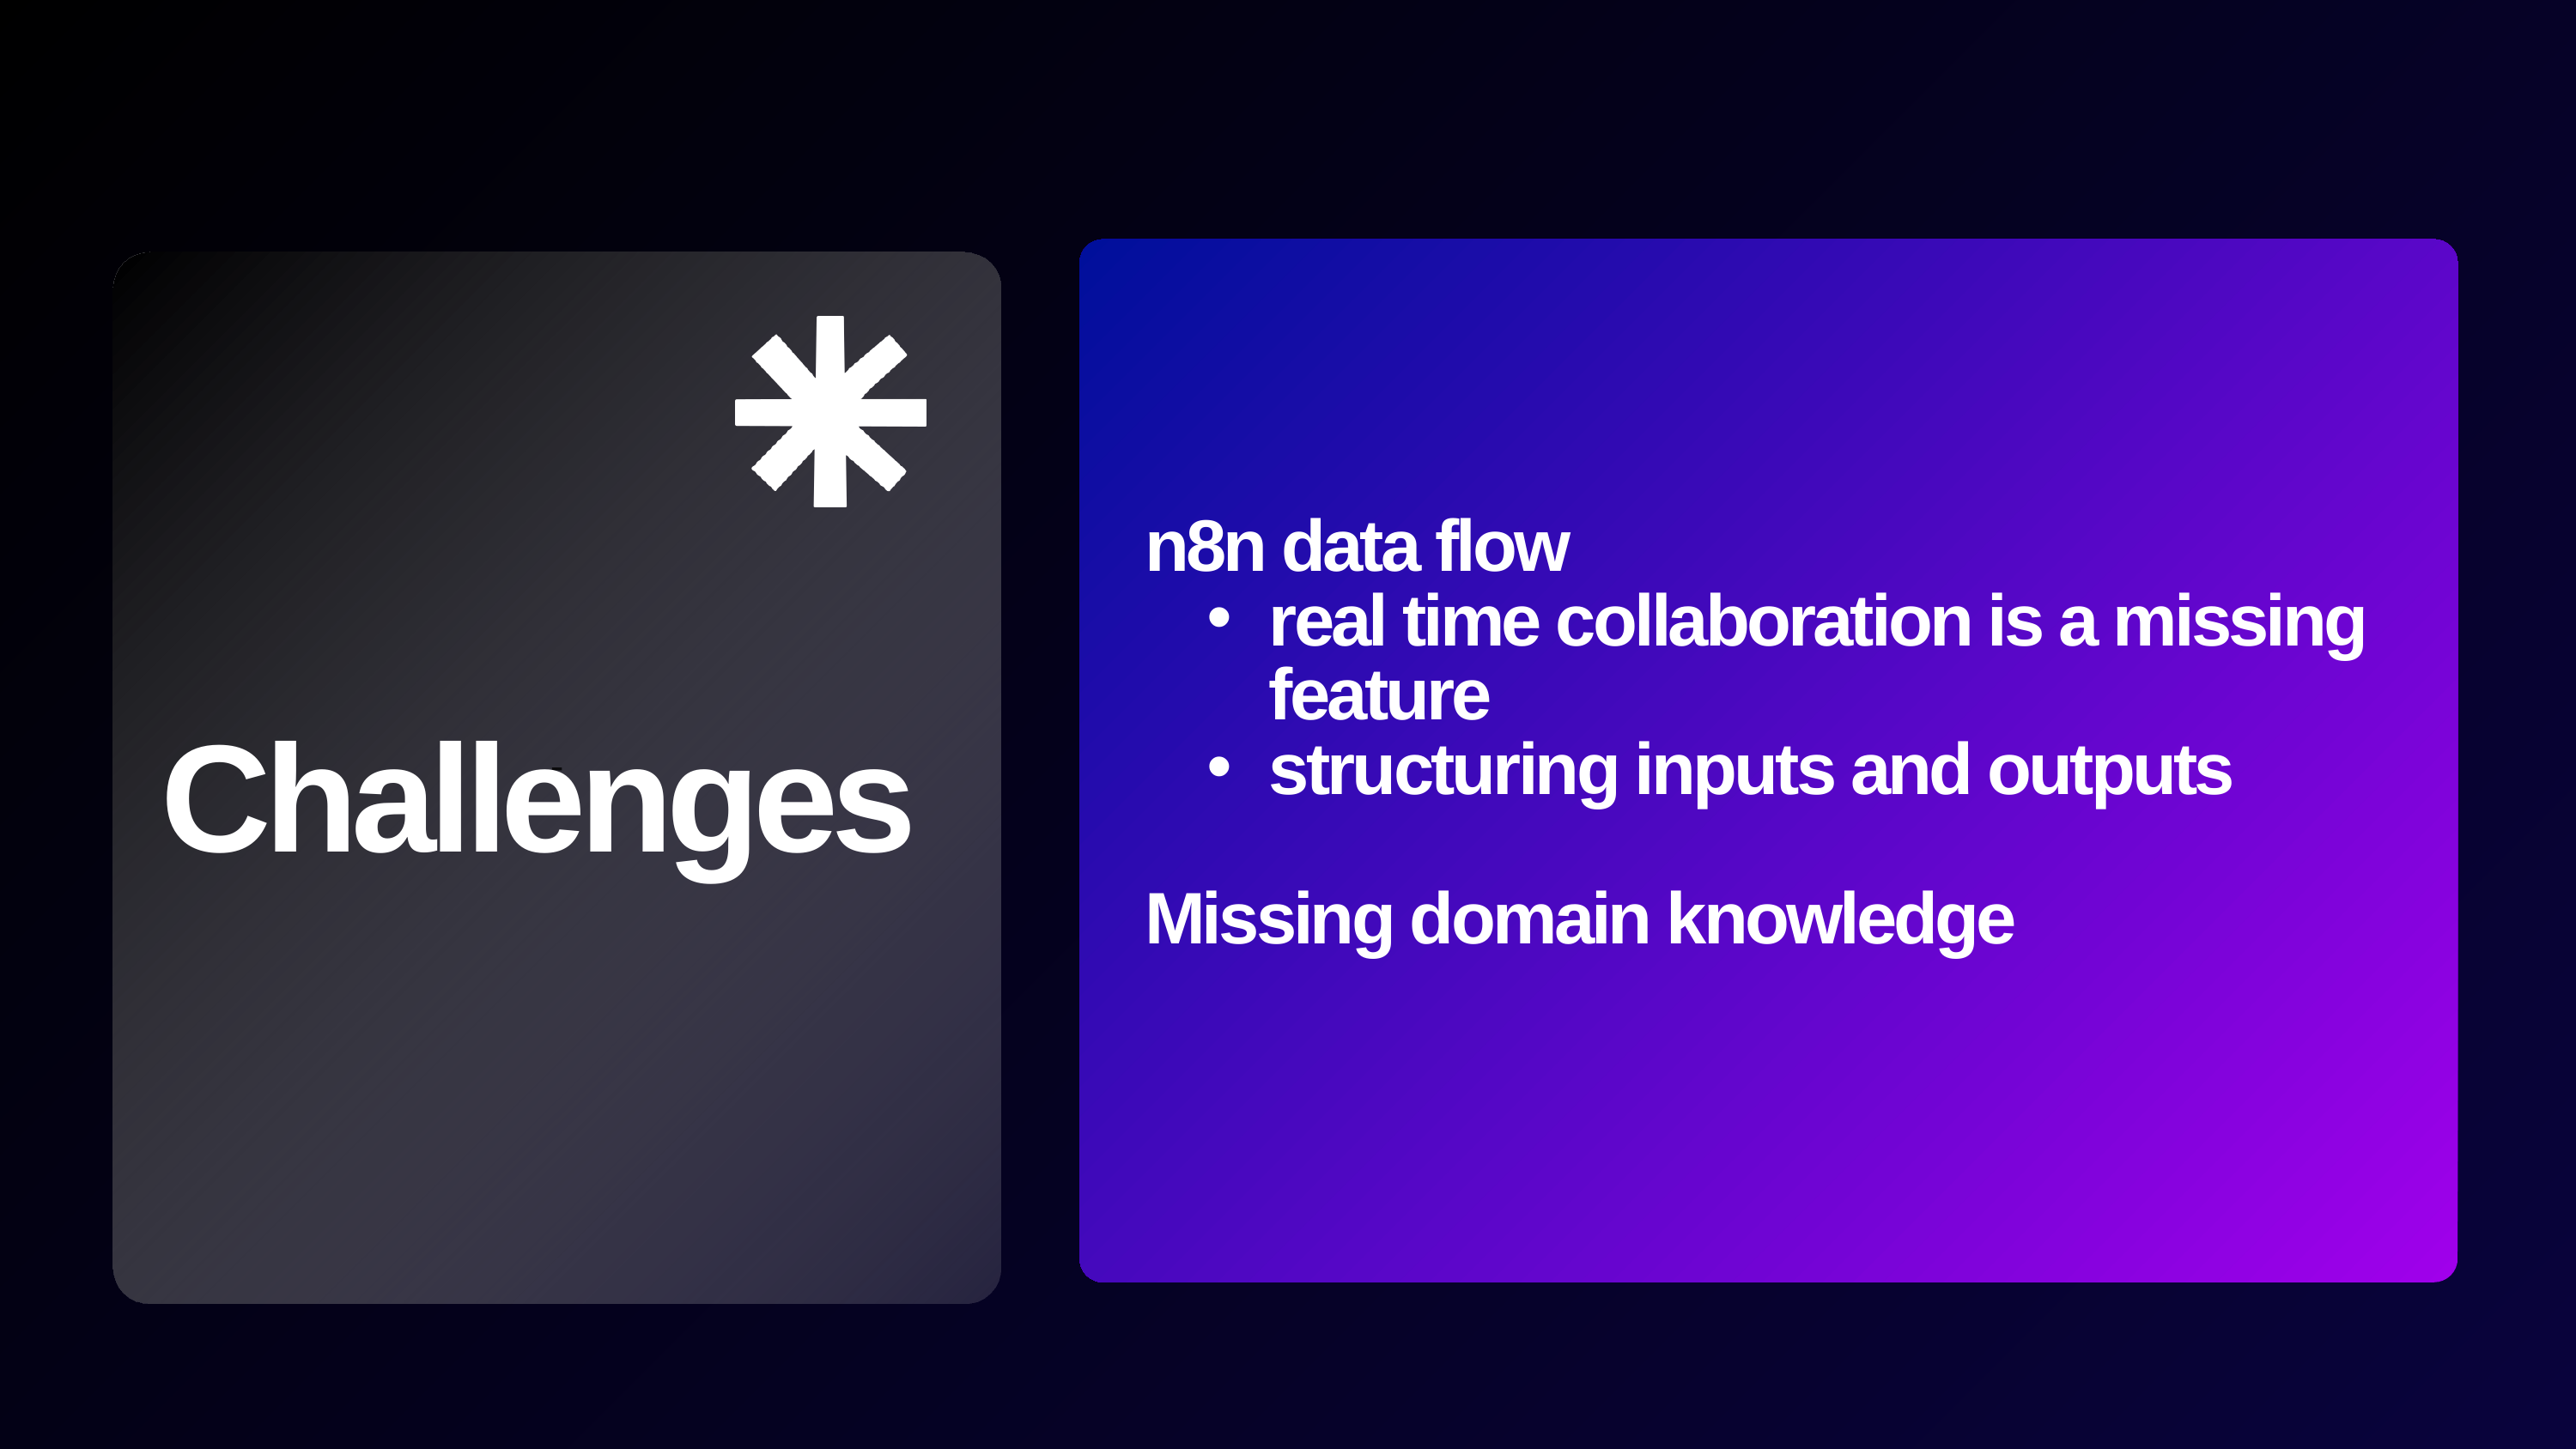

-

n8n data flow
real time collaboration is a missing feature
structuring inputs and outputs

Missing domain knowledge

Challenges